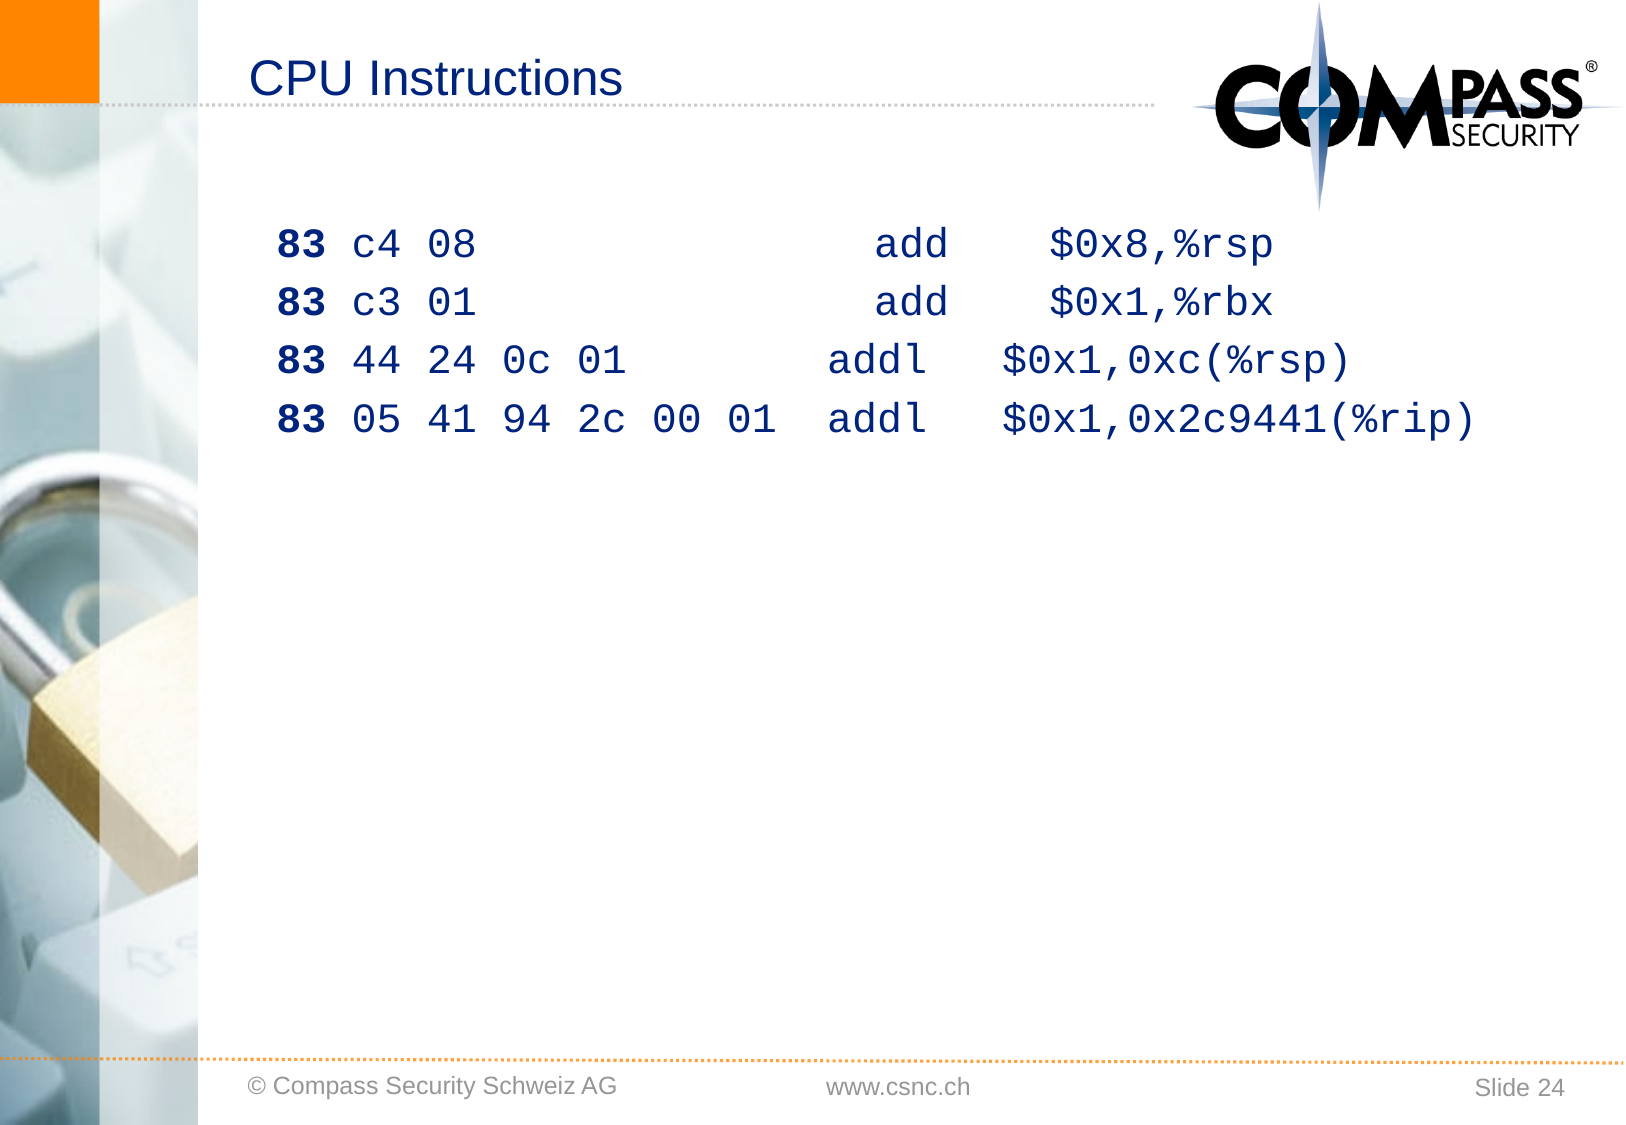

# CPU Instructions
83 c4 08             	add    $0x8,%rsp
83 c3 01             	add    $0x1,%rbx
83 44 24 0c 01        addl   $0x1,0xc(%rsp)
83 05 41 94 2c 00 01  addl   $0x1,0x2c9441(%rip)